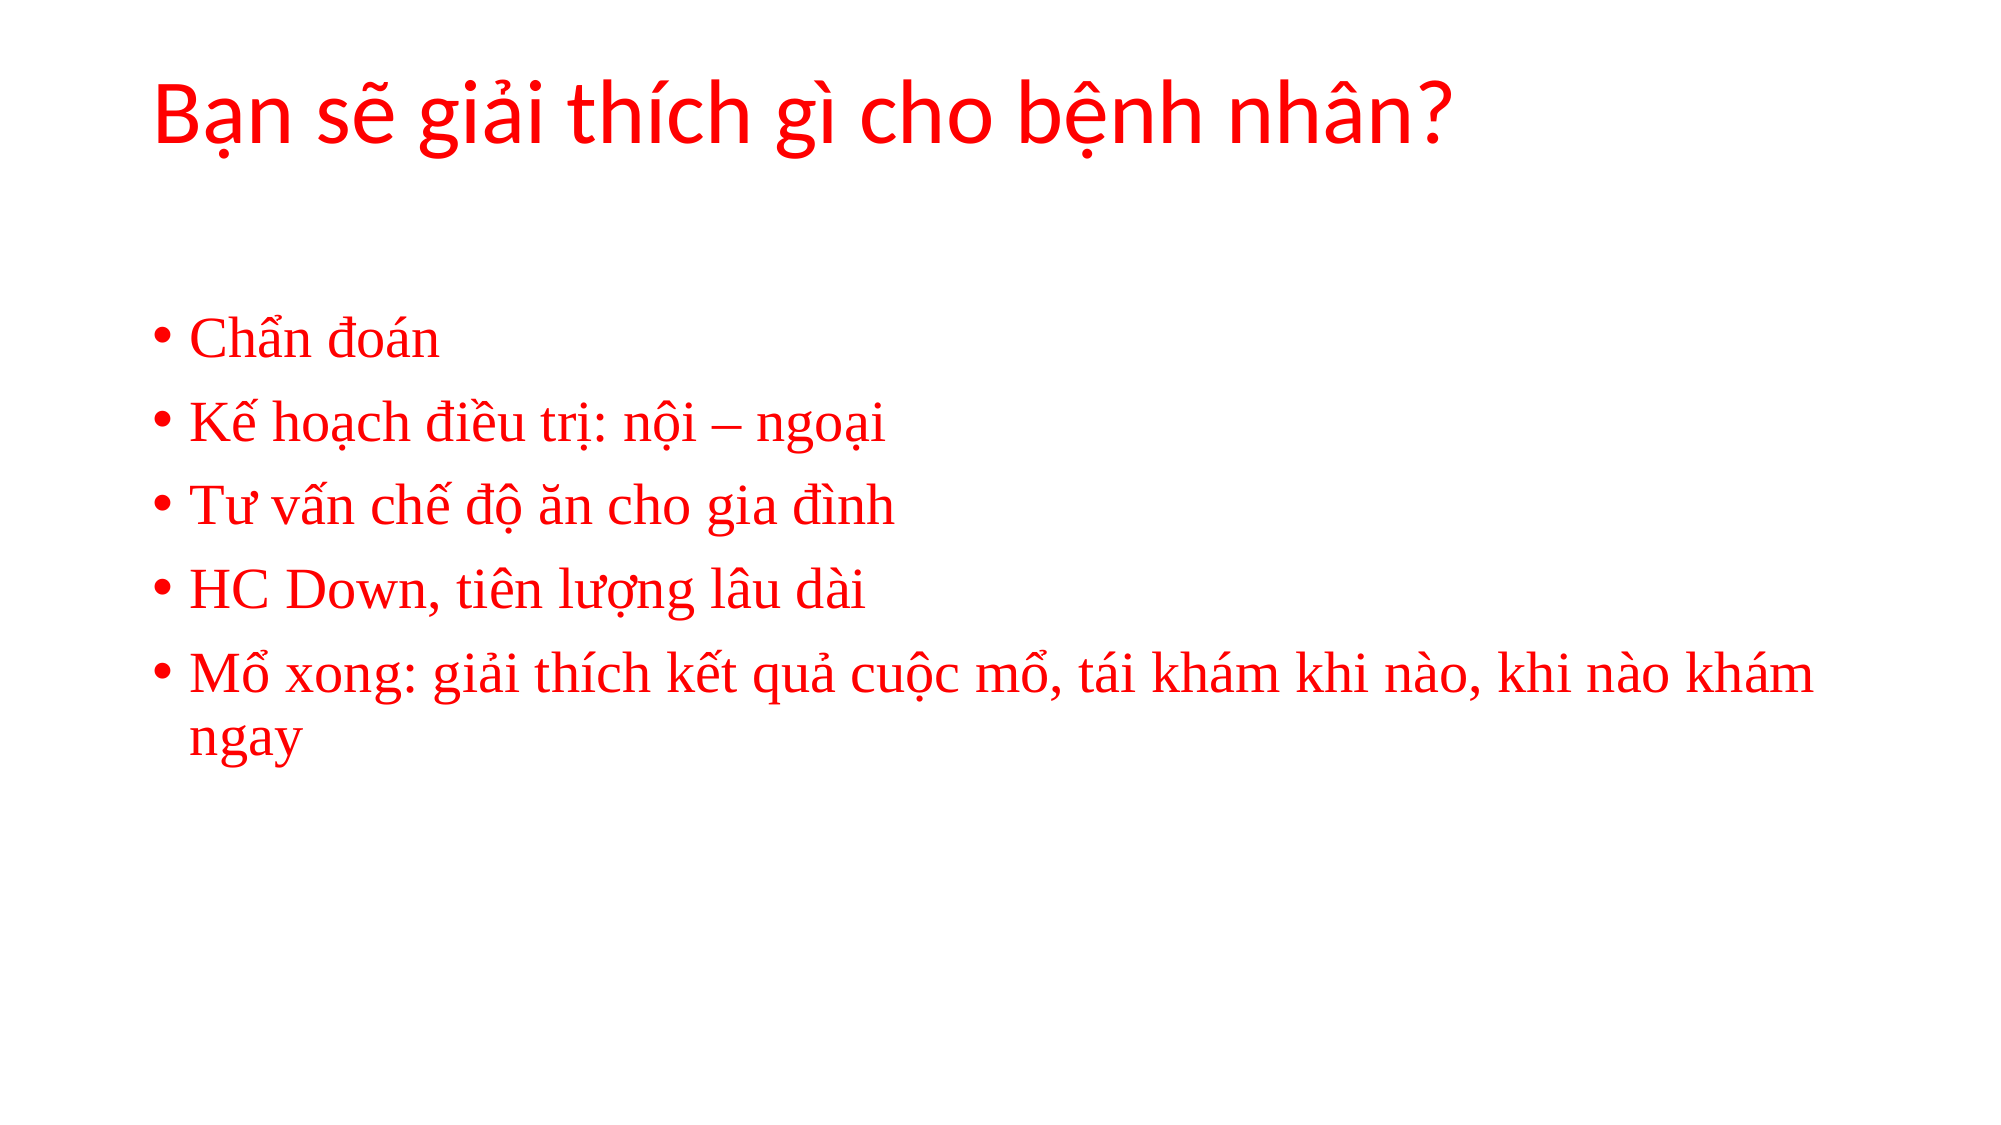

# Bạn sẽ giải thích gì cho bệnh nhân?
Chẩn đoán
Kế hoạch điều trị: nội – ngoại
Tư vấn chế độ ăn cho gia đình
HC Down, tiên lượng lâu dài
Mổ xong: giải thích kết quả cuộc mổ, tái khám khi nào, khi nào khám ngay